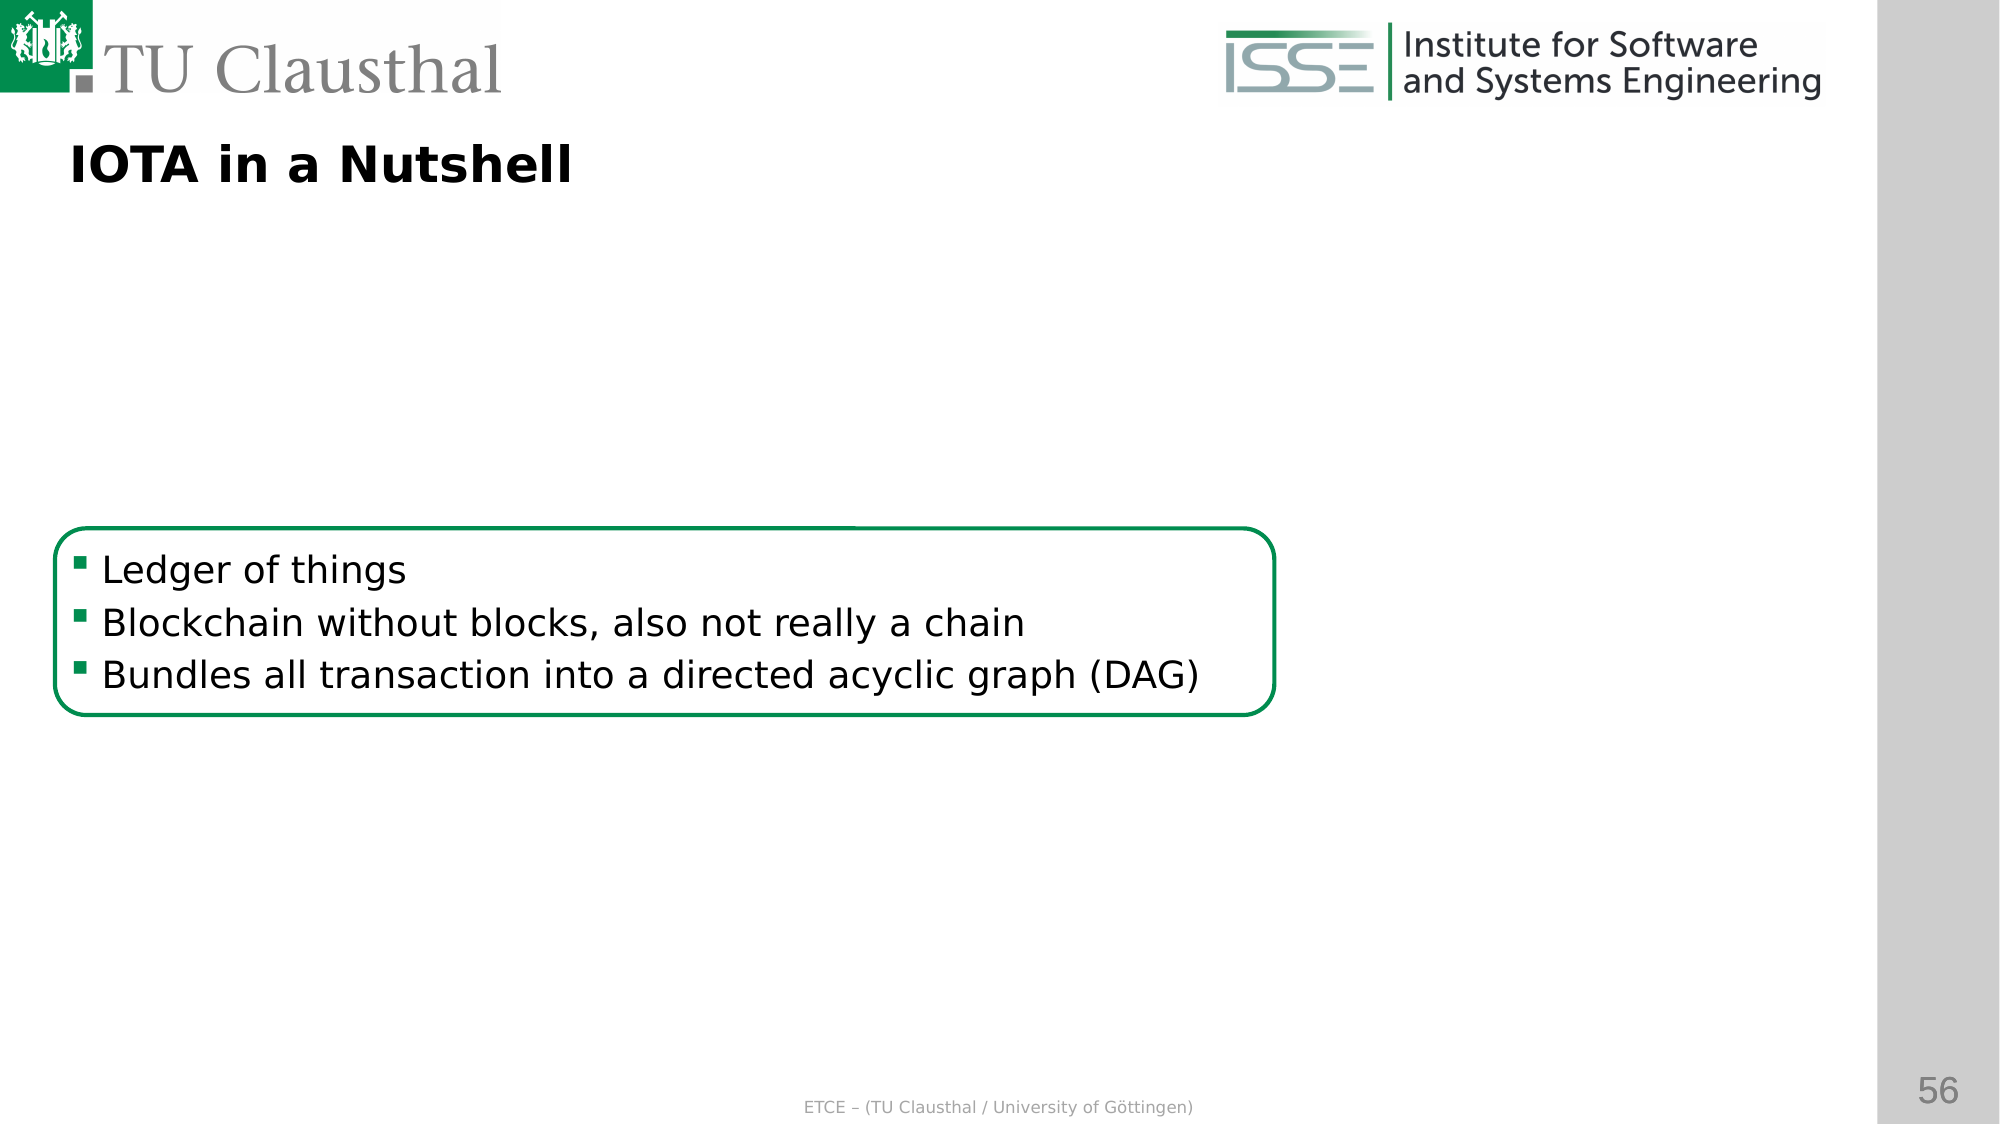

IOTA in a Nutshell
Ledger of things
Blockchain without blocks, also not really a chain
Bundles all transaction into a directed acyclic graph (DAG)